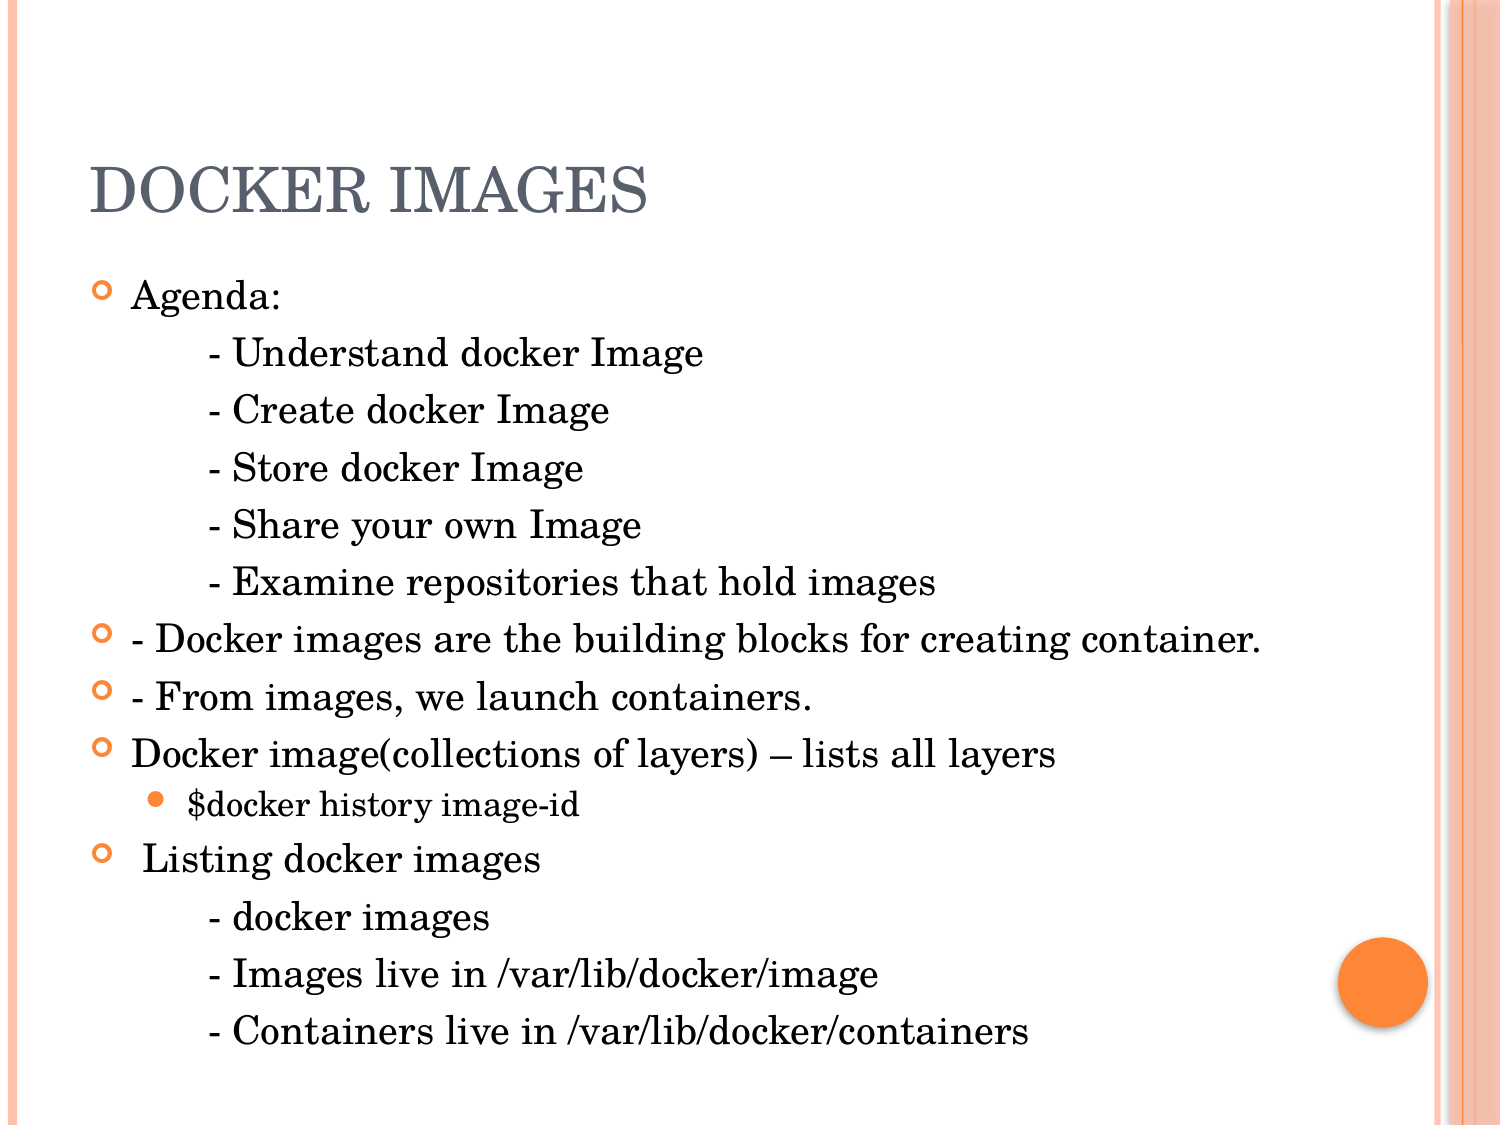

# Docker Images
Agenda:
	- Understand docker Image
	- Create docker Image
	- Store docker Image
	- Share your own Image
	- Examine repositories that hold images
- Docker images are the building blocks for creating container.
- From images, we launch containers.
Docker image(collections of layers) – lists all layers
$docker history image-id
 Listing docker images
	- docker images
	- Images live in /var/lib/docker/image
	- Containers live in /var/lib/docker/containers